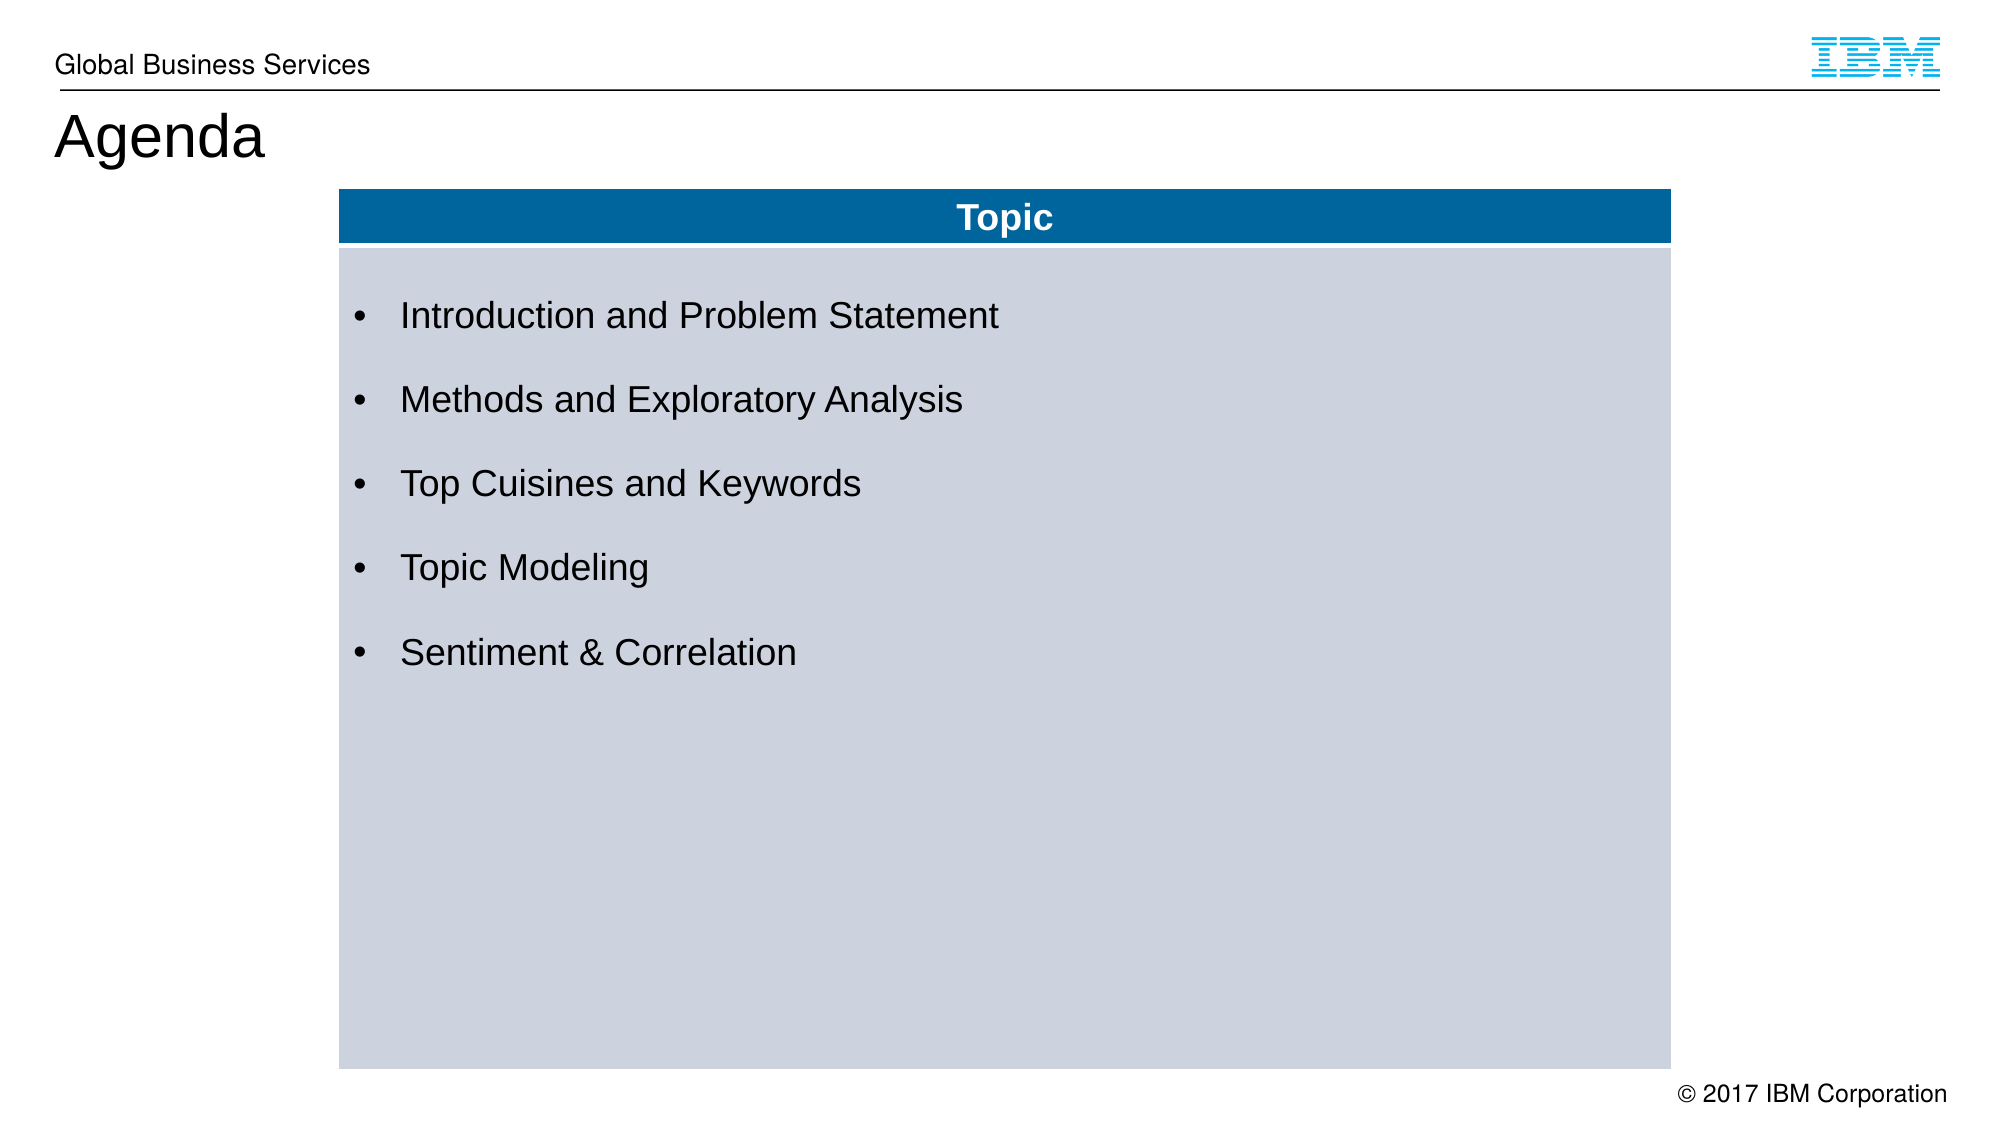

# Agenda
| Topic |
| --- |
| Introduction and Problem Statement Methods and Exploratory Analysis Top Cuisines and Keywords Topic Modeling Sentiment & Correlation |